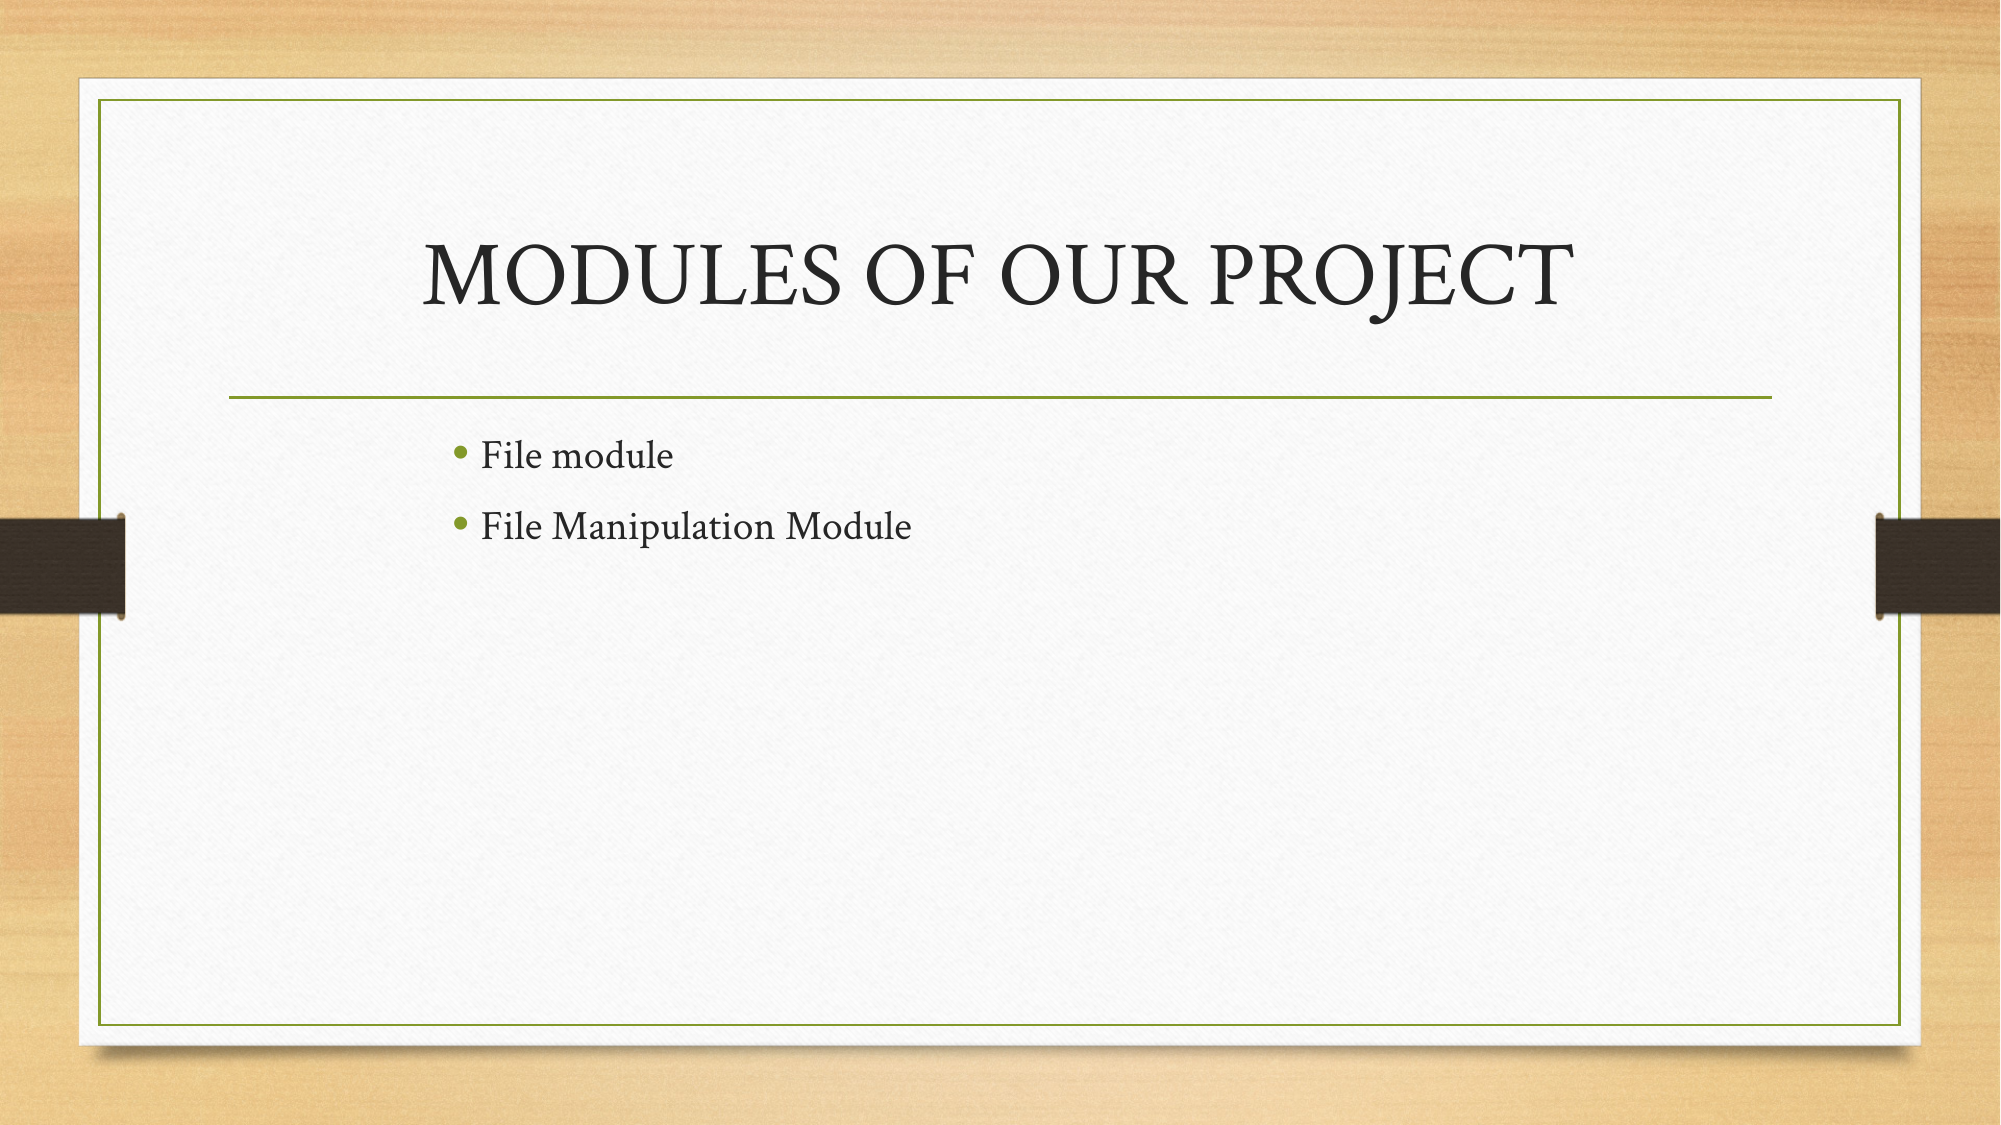

# MODULES OF OUR PROJECT
File module
File Manipulation Module